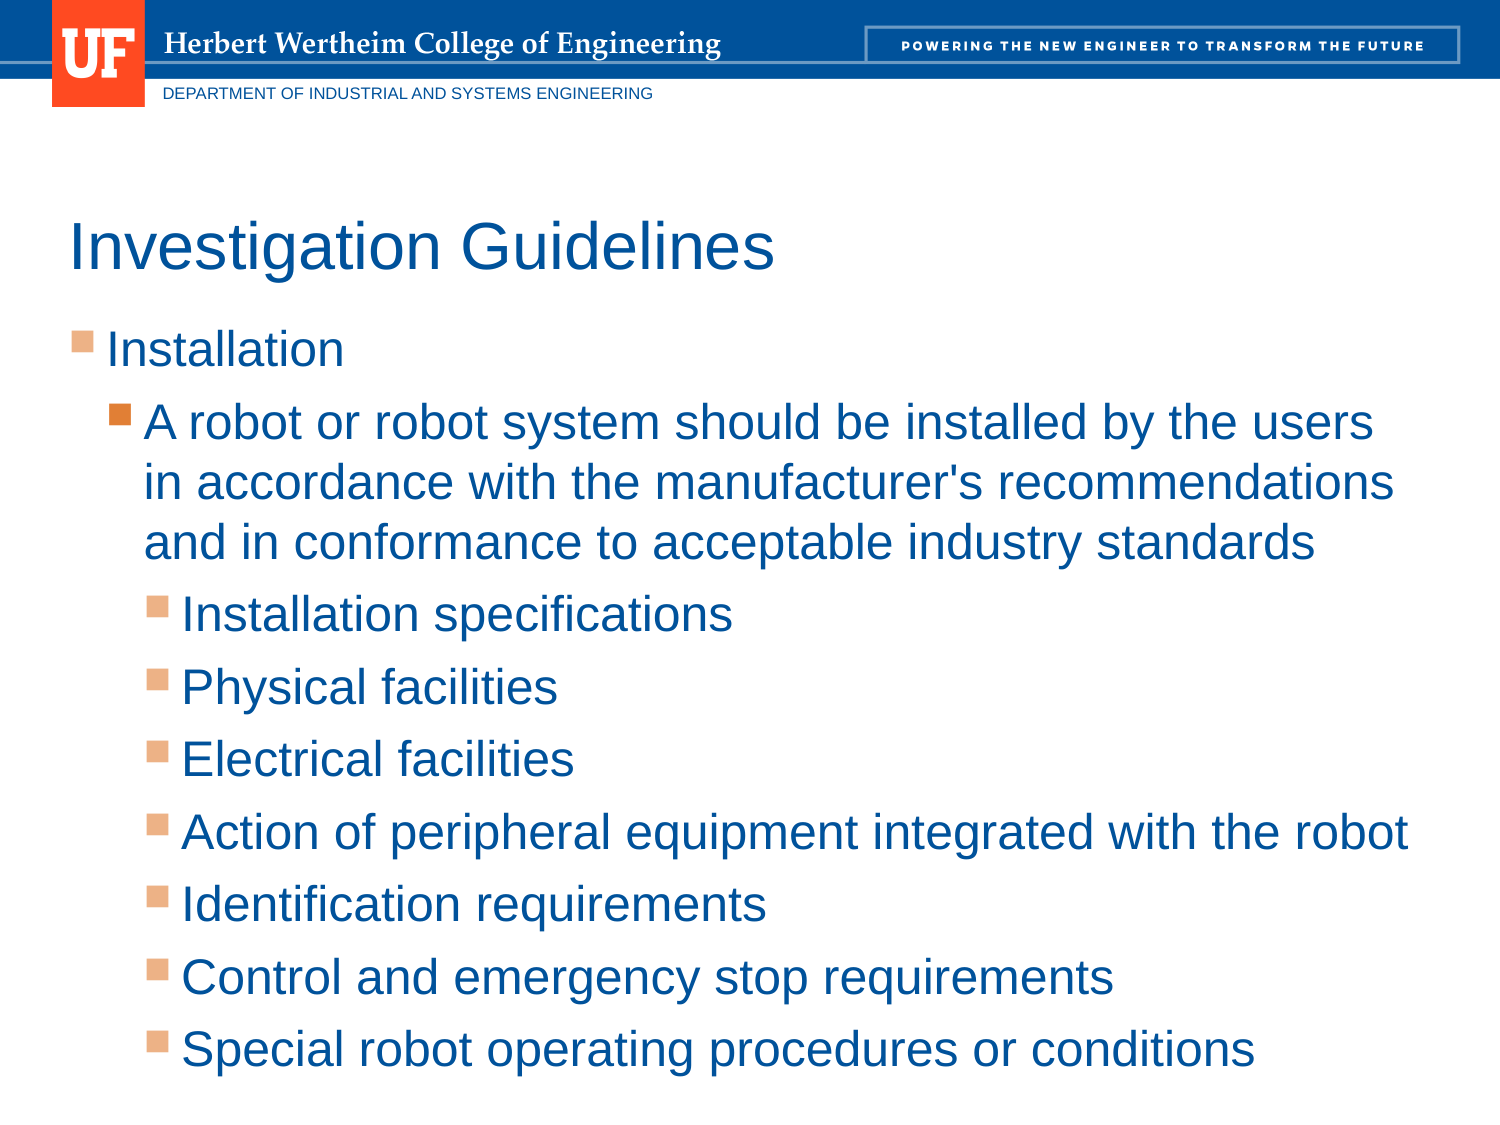

# Investigation Guidelines
Installation
A robot or robot system should be installed by the users in accordance with the manufacturer's recommendations and in conformance to acceptable industry standards
Installation specifications
Physical facilities
Electrical facilities
Action of peripheral equipment integrated with the robot
Identification requirements
Control and emergency stop requirements
Special robot operating procedures or conditions